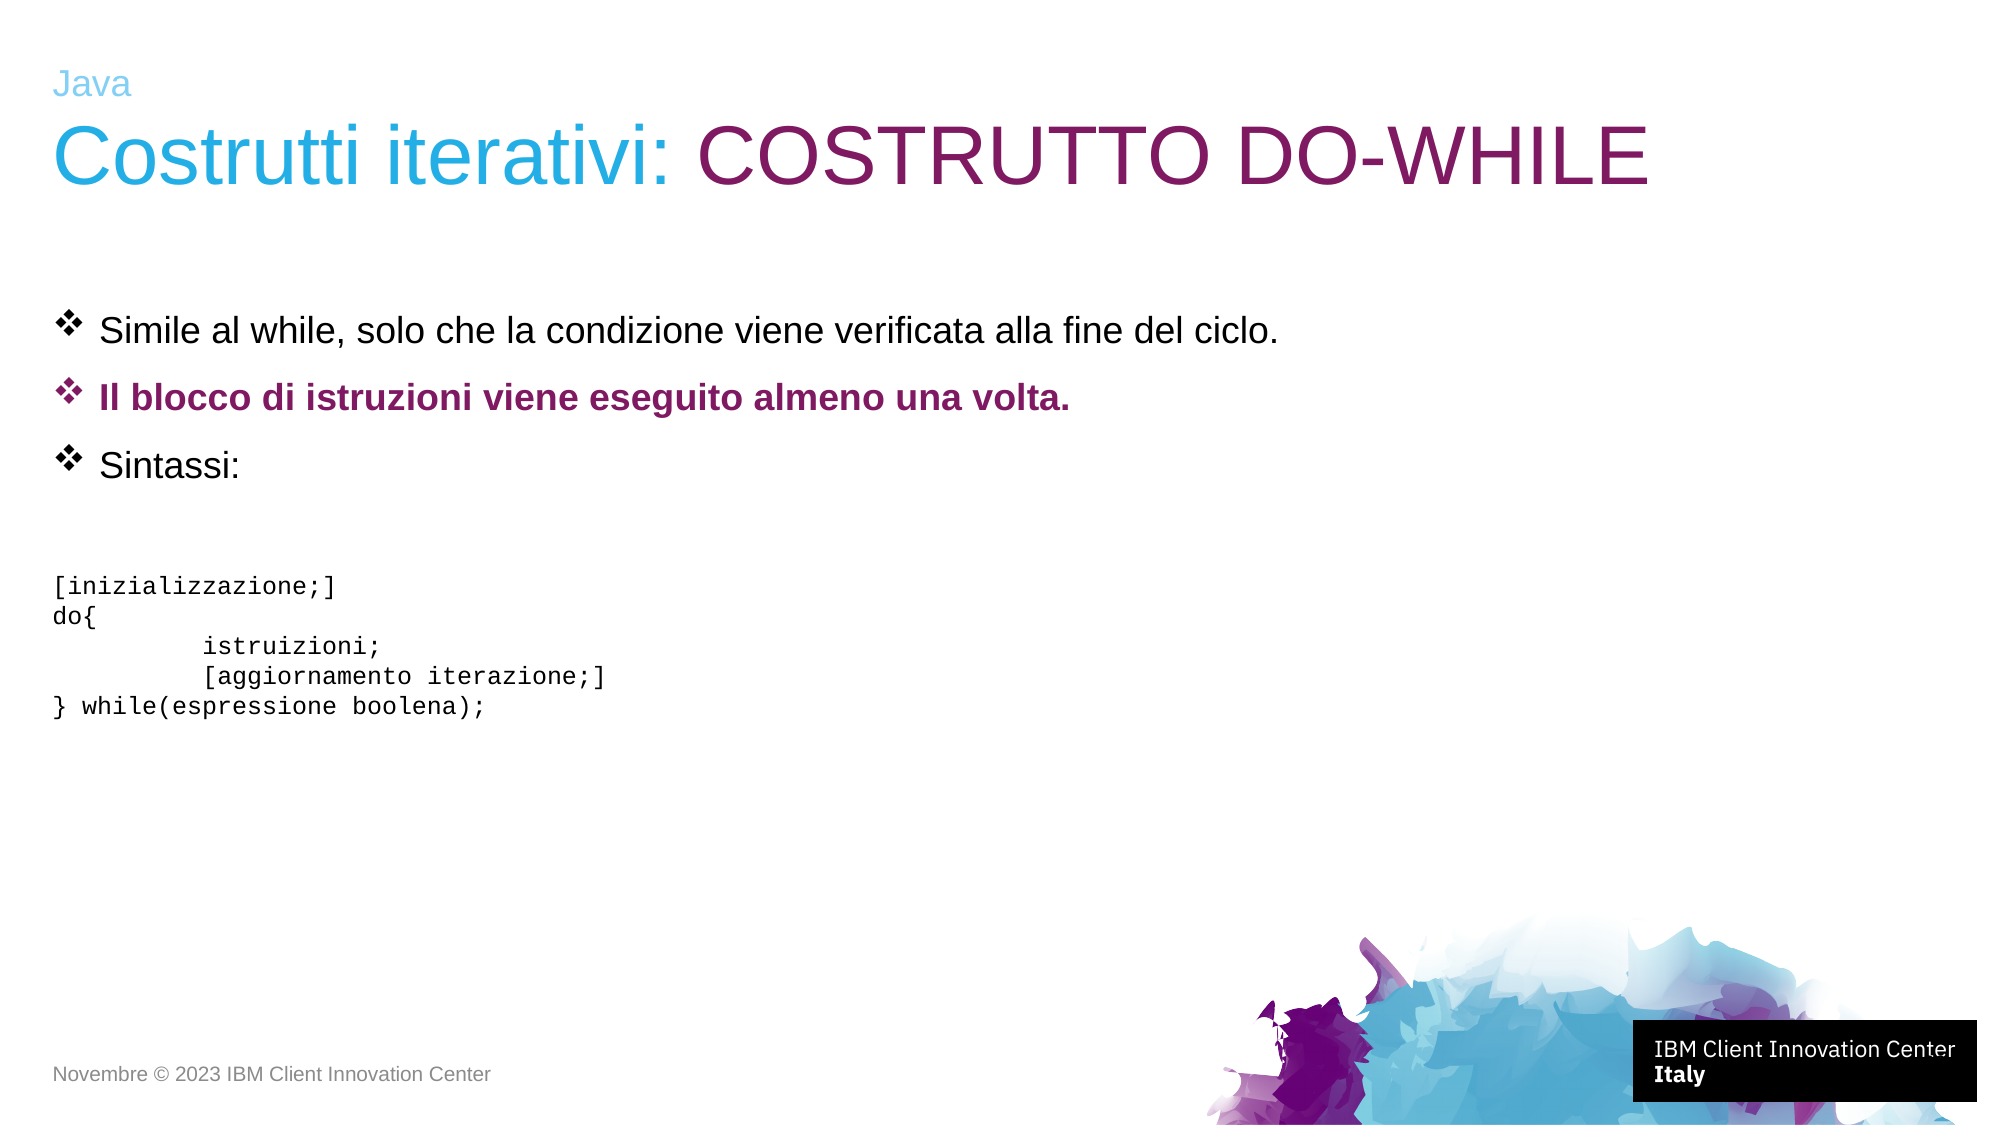

Java
# Costrutti iterativi: COSTRUTTO DO-WHILE
Simile al while, solo che la condizione viene verificata alla fine del ciclo.
Il blocco di istruzioni viene eseguito almeno una volta.
Sintassi:

[inizializzazione;]
do{
	istruizioni;
	[aggiornamento iterazione;]
} while(espressione boolena);
36
Novembre © 2023 IBM Client Innovation Center